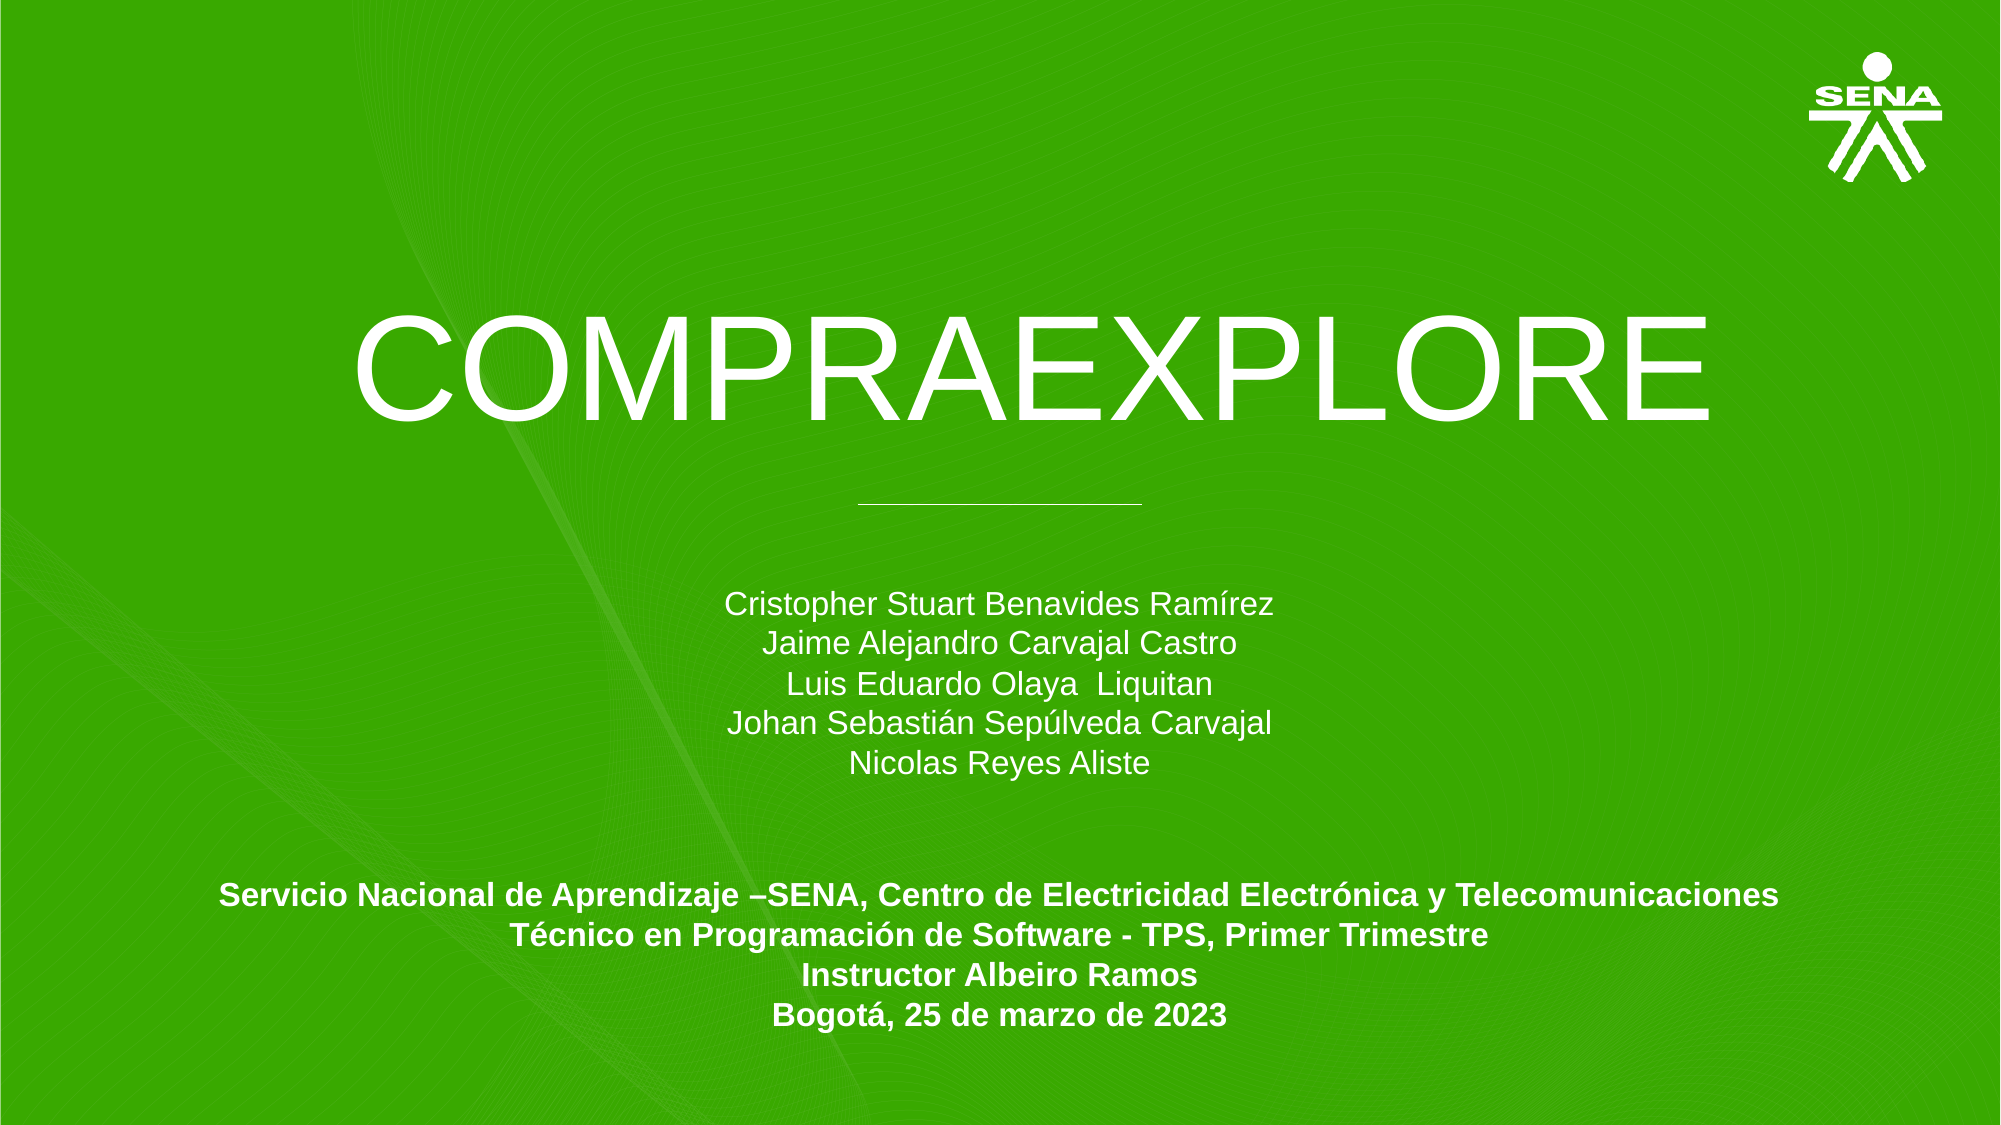

COMPRAEXPLORE
Cristopher Stuart Benavides Ramírez
Jaime Alejandro Carvajal Castro
Luis Eduardo Olaya  Liquitan
Johan Sebastián Sepúlveda Carvajal
Nicolas Reyes Aliste
Servicio Nacional de Aprendizaje –SENA, Centro de Electricidad Electrónica y Telecomunicaciones
Técnico en Programación de Software - TPS, Primer Trimestre
Instructor Albeiro Ramos
Bogotá, 25 de marzo de 2023